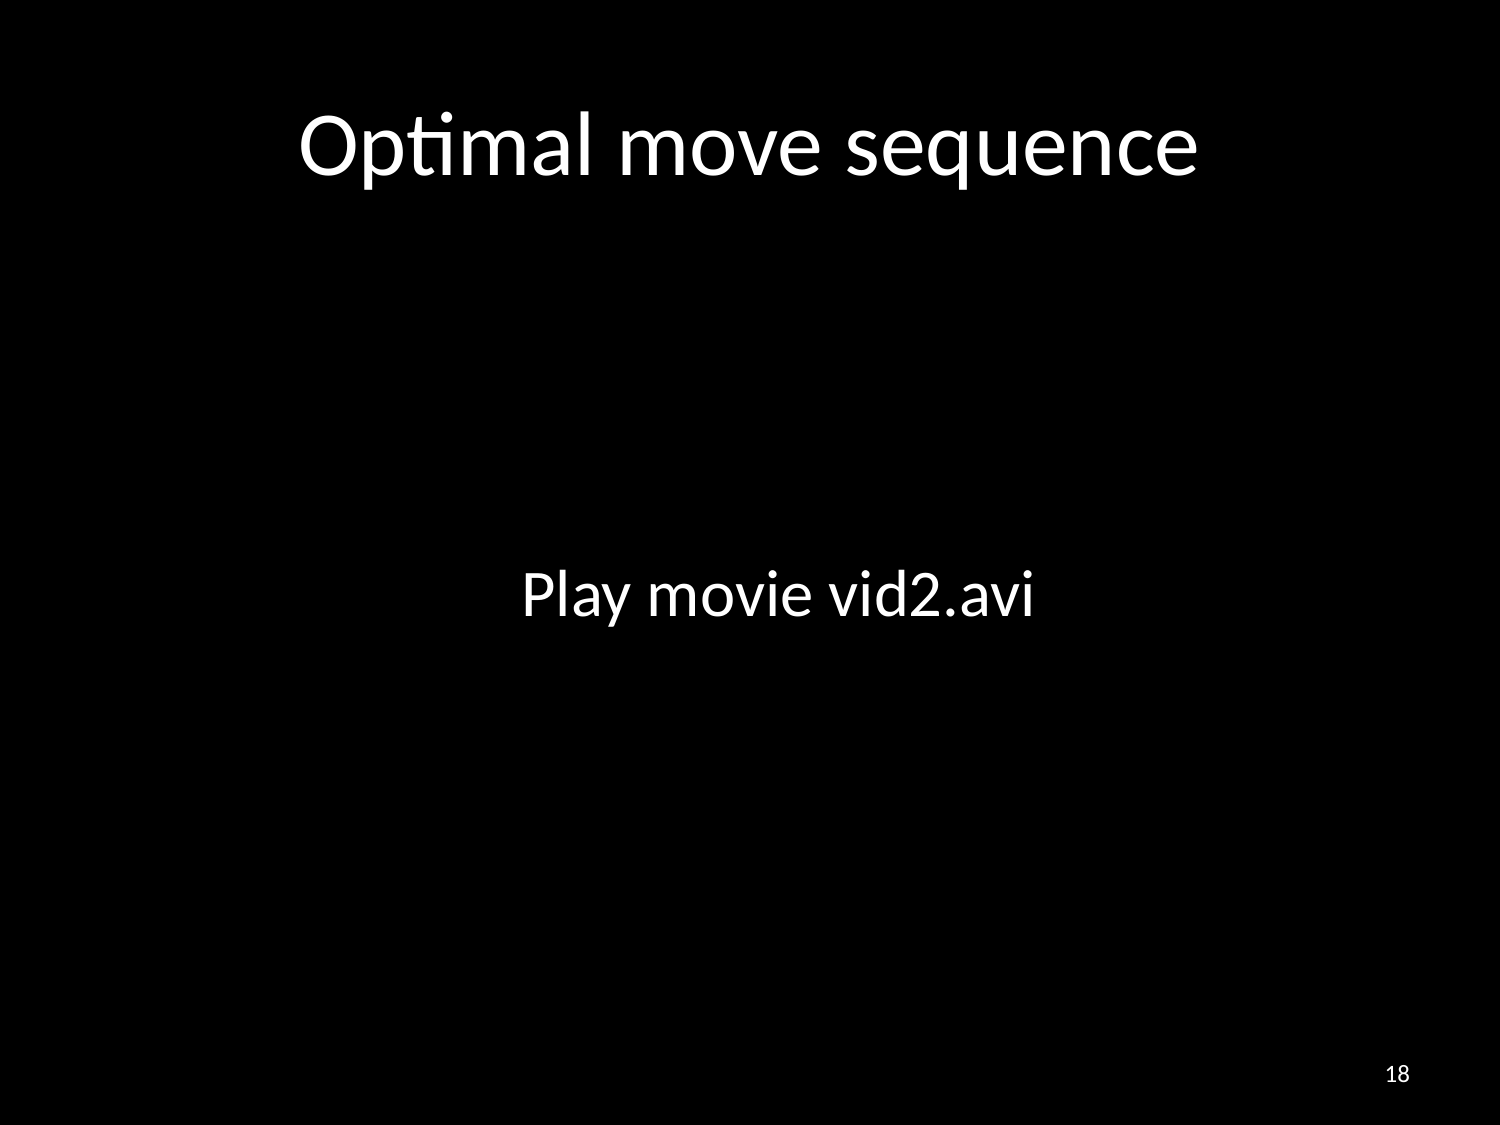

# Optimal move sequence

			     Play movie vid2.avi
18